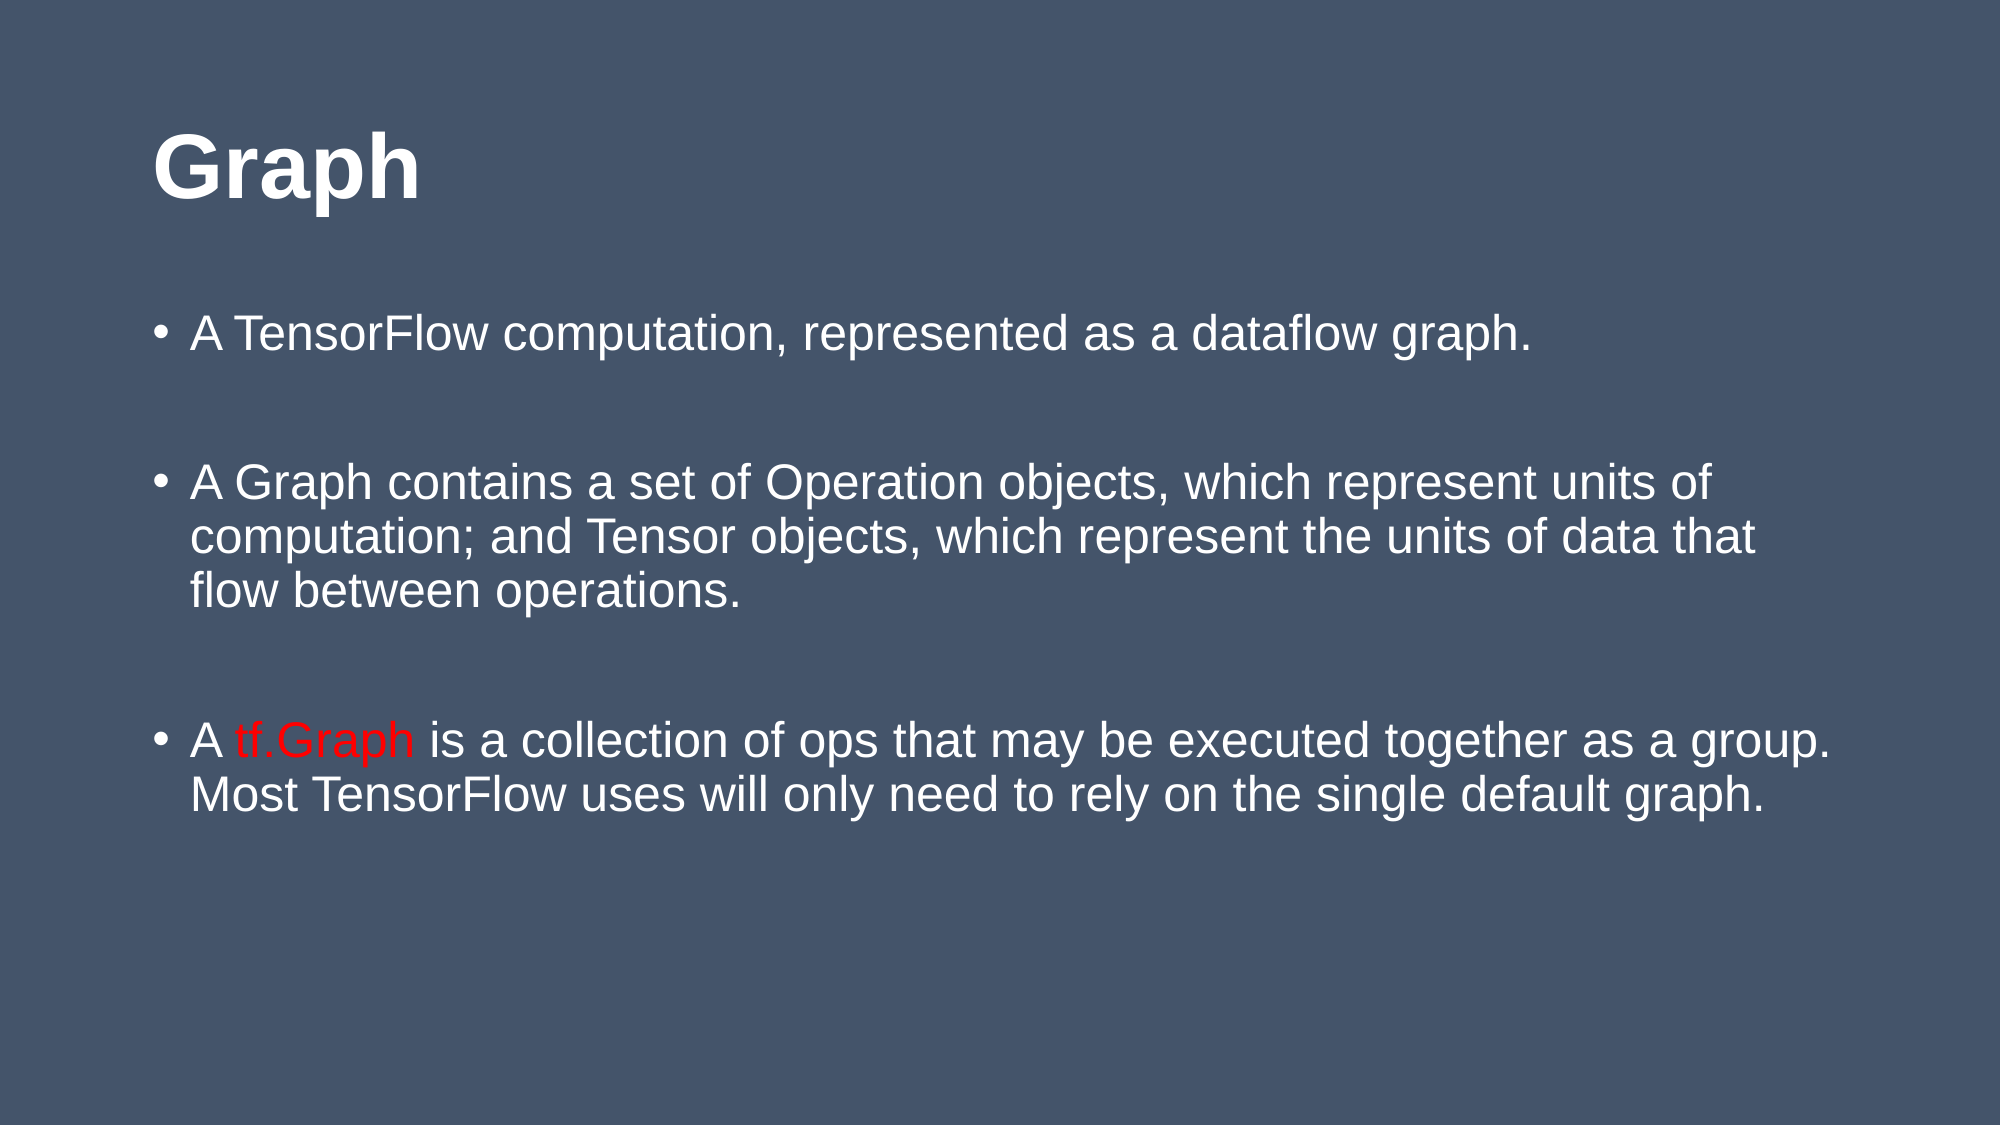

# Graph
A TensorFlow computation, represented as a dataflow graph.

A Graph contains a set of Operation objects, which represent units of computation; and Tensor objects, which represent the units of data that flow between operations.

A tf.Graph is a collection of ops that may be executed together as a group. Most TensorFlow uses will only need to rely on the single default graph.